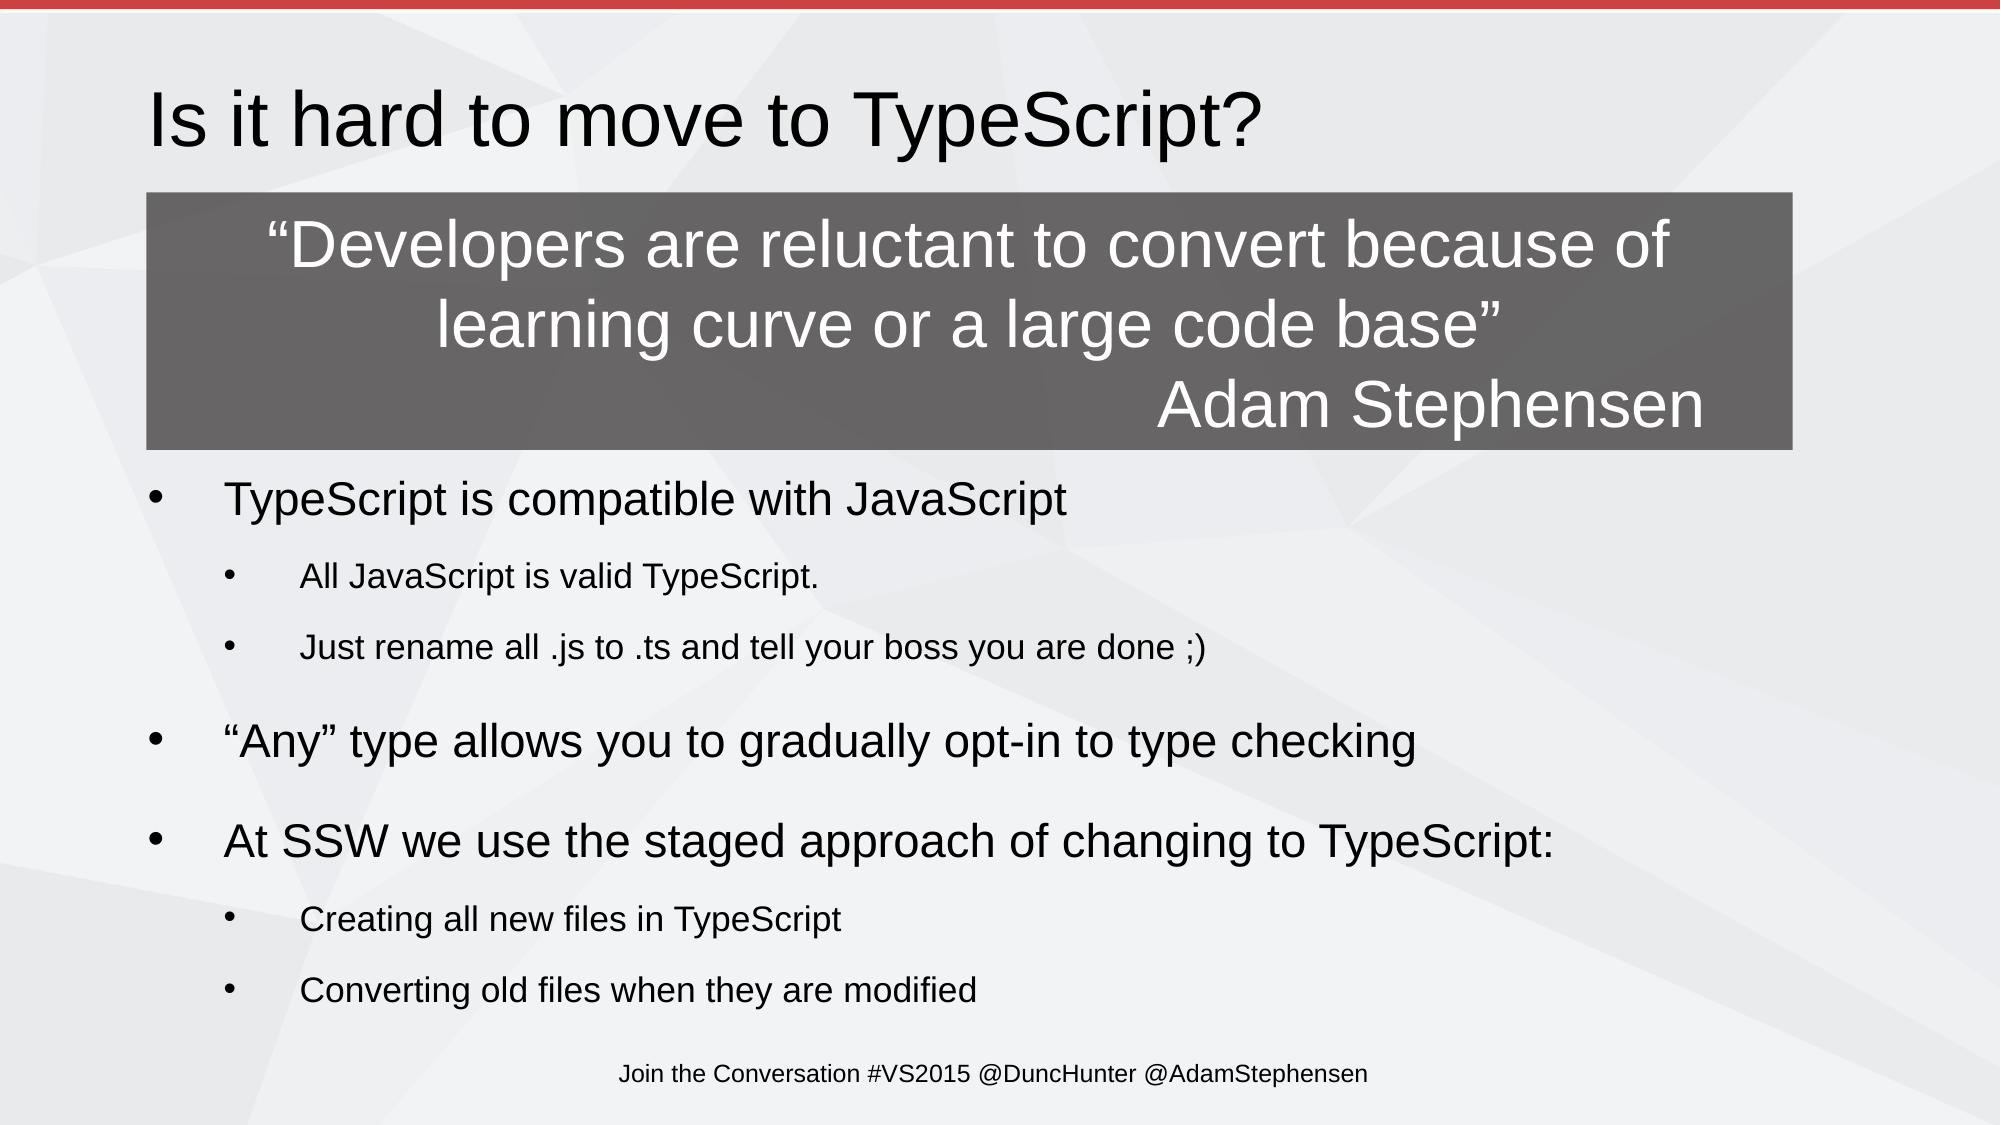

# Is it hard to move to TypeScript?
“Developers are reluctant to convert because of learning curve or a large code base”
                                                  Adam Stephensen
TypeScript is compatible with JavaScript
All JavaScript is valid TypeScript.
Just rename all .js to .ts and tell your boss you are done ;)
“Any” type allows you to gradually opt-in to type checking
At SSW we use the staged approach of changing to TypeScript:
Creating all new files in TypeScript
Converting old files when they are modified

Join the Conversation #VS2015 @DuncHunter @AdamStephensen